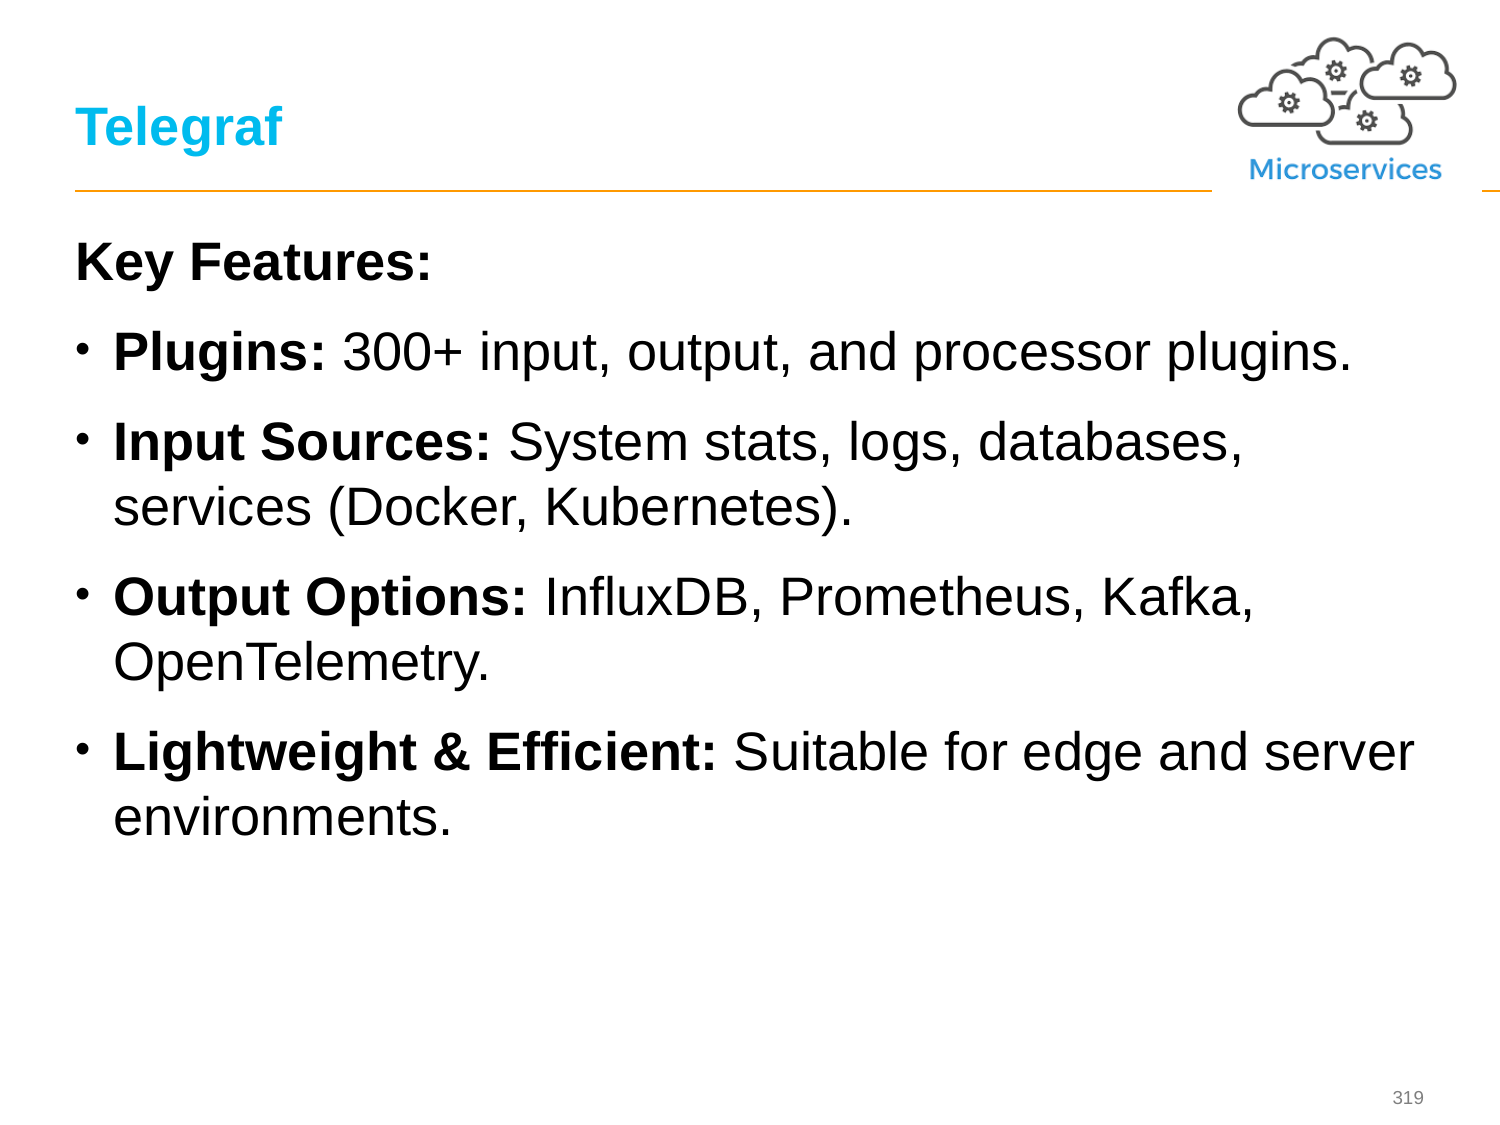

# Telegraf
Key Features:
Plugins: 300+ input, output, and processor plugins.
Input Sources: System stats, logs, databases, services (Docker, Kubernetes).
Output Options: InfluxDB, Prometheus, Kafka, OpenTelemetry.
Lightweight & Efficient: Suitable for edge and server environments.